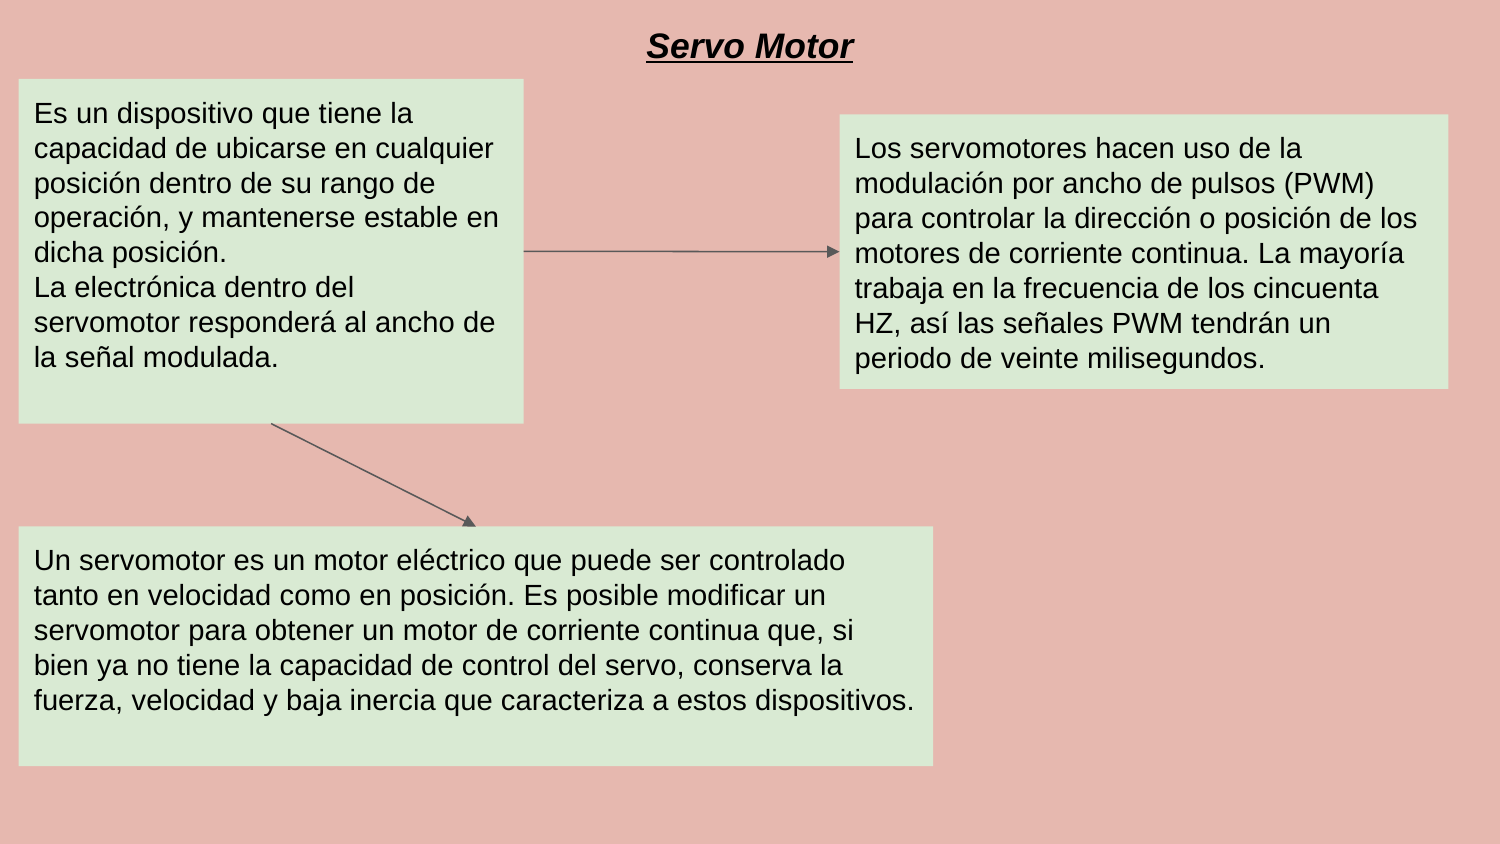

Servo Motor
Es un dispositivo que tiene la capacidad de ubicarse en cualquier posición dentro de su rango de operación, y mantenerse estable en dicha posición.
La electrónica dentro del servomotor responderá al ancho de la señal modulada.

Los servomotores hacen uso de la modulación por ancho de pulsos (PWM) para controlar la dirección o posición de los motores de corriente continua. La mayoría trabaja en la frecuencia de los cincuenta HZ, así las señales PWM tendrán un periodo de veinte milisegundos.
Un servomotor es un motor eléctrico que puede ser controlado tanto en velocidad como en posición. Es posible modificar un servomotor para obtener un motor de corriente continua que, si bien ya no tiene la capacidad de control del servo, conserva la fuerza, velocidad y baja inercia que caracteriza a estos dispositivos.